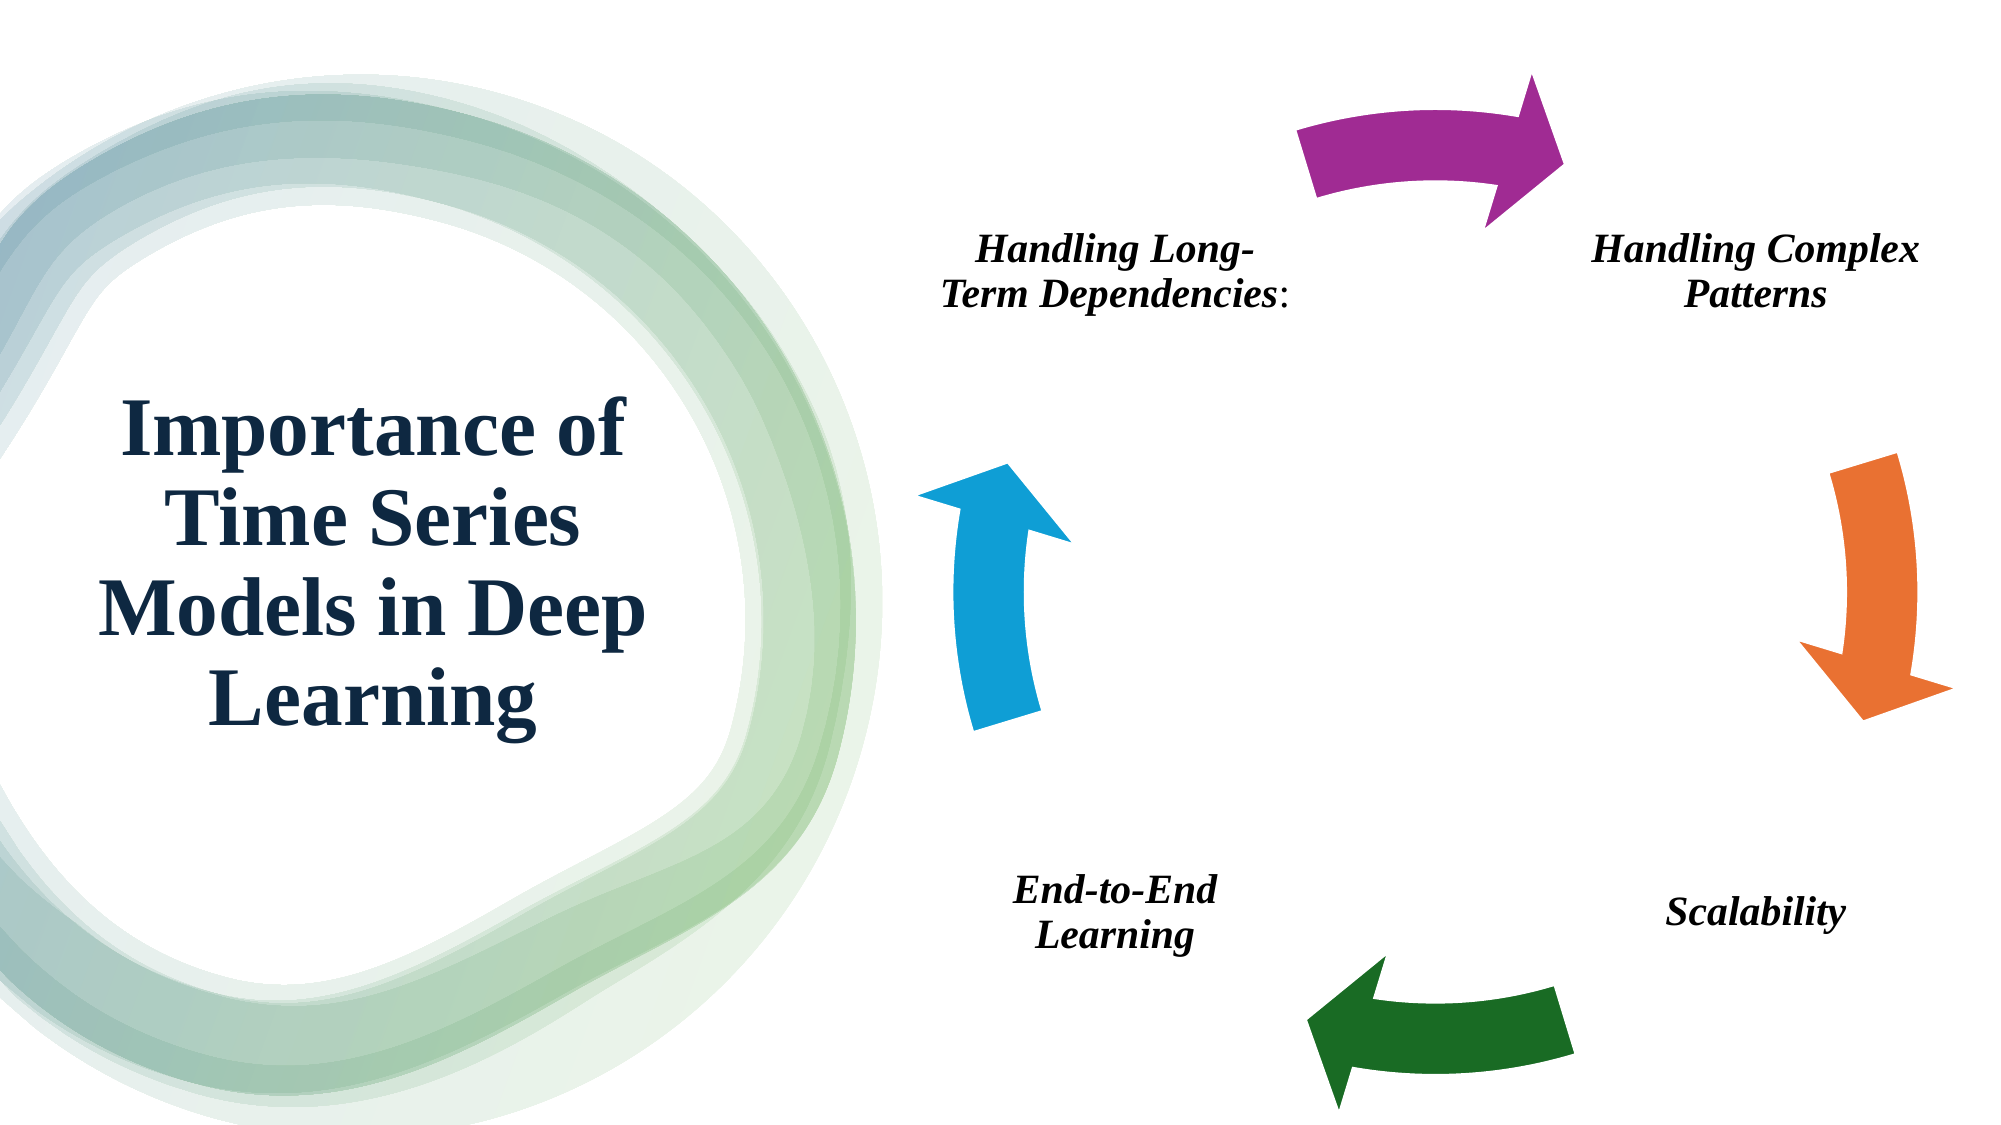

Handling Complex Patterns
Scalability
End-to-End Learning
Handling Long-Term Dependencies:

Importance of Time Series Models in Deep Learning